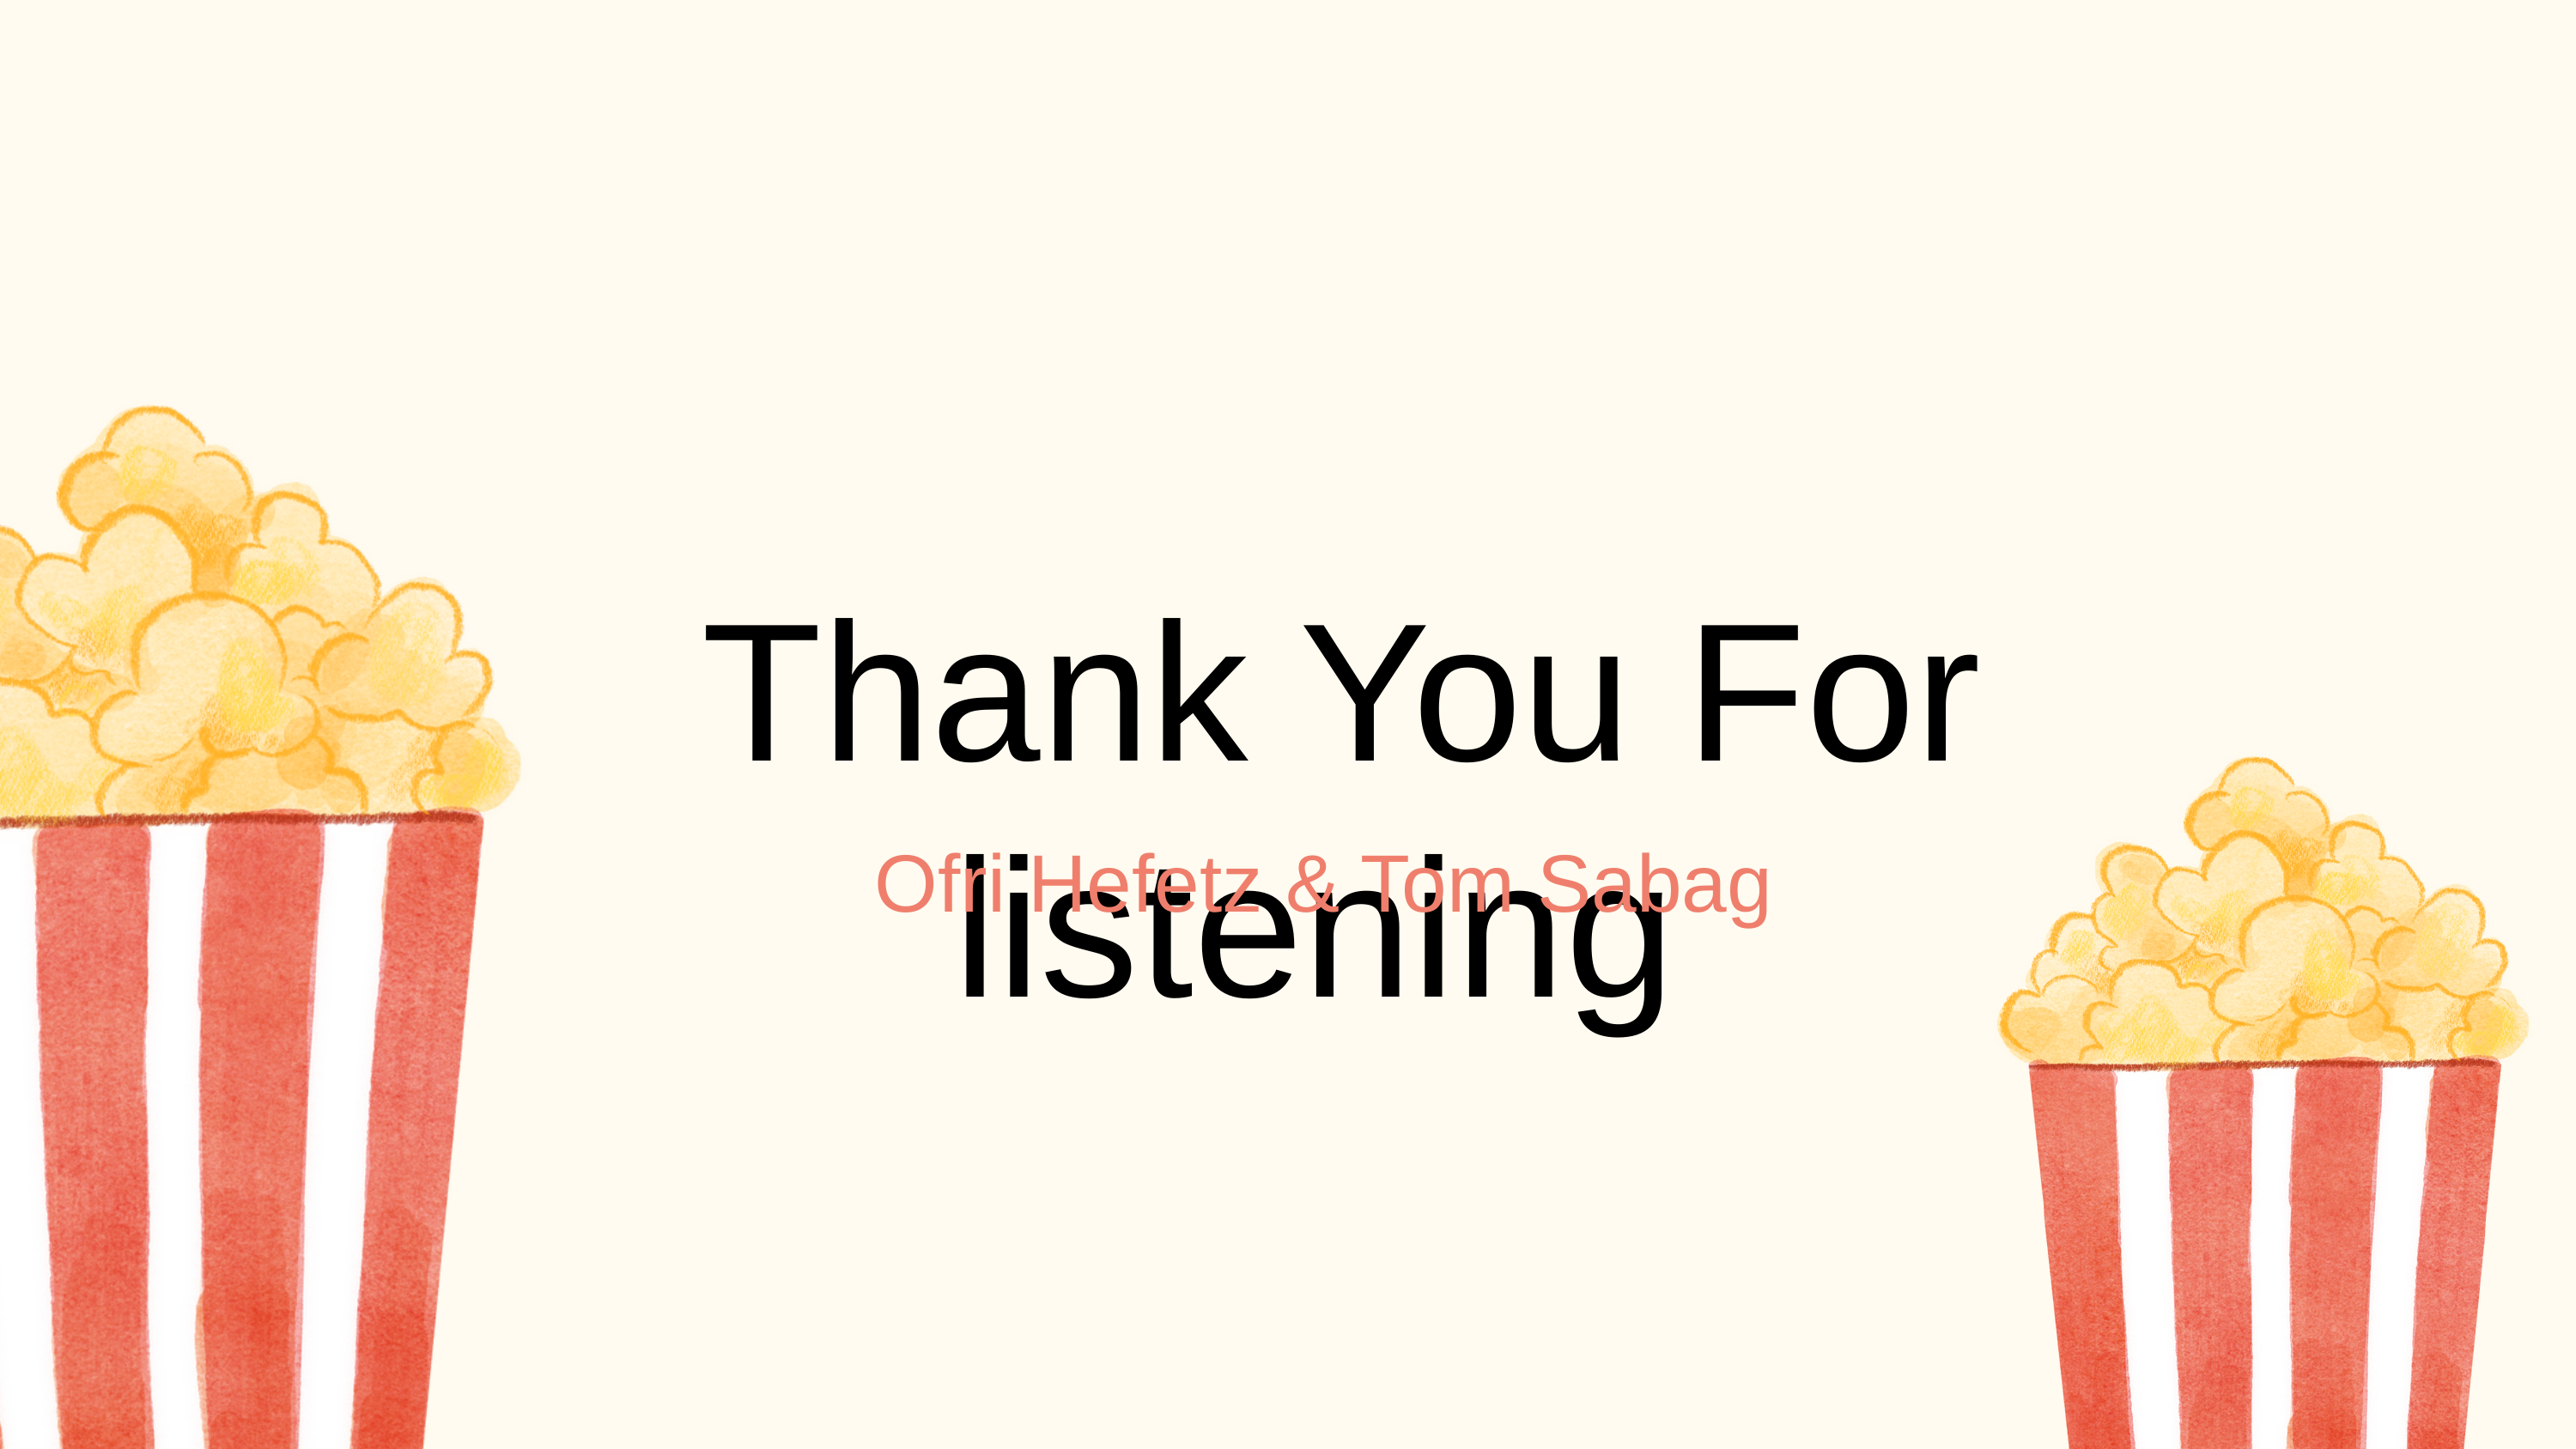

Thank You For listening

Ofri Hefetz & Tom Sabag